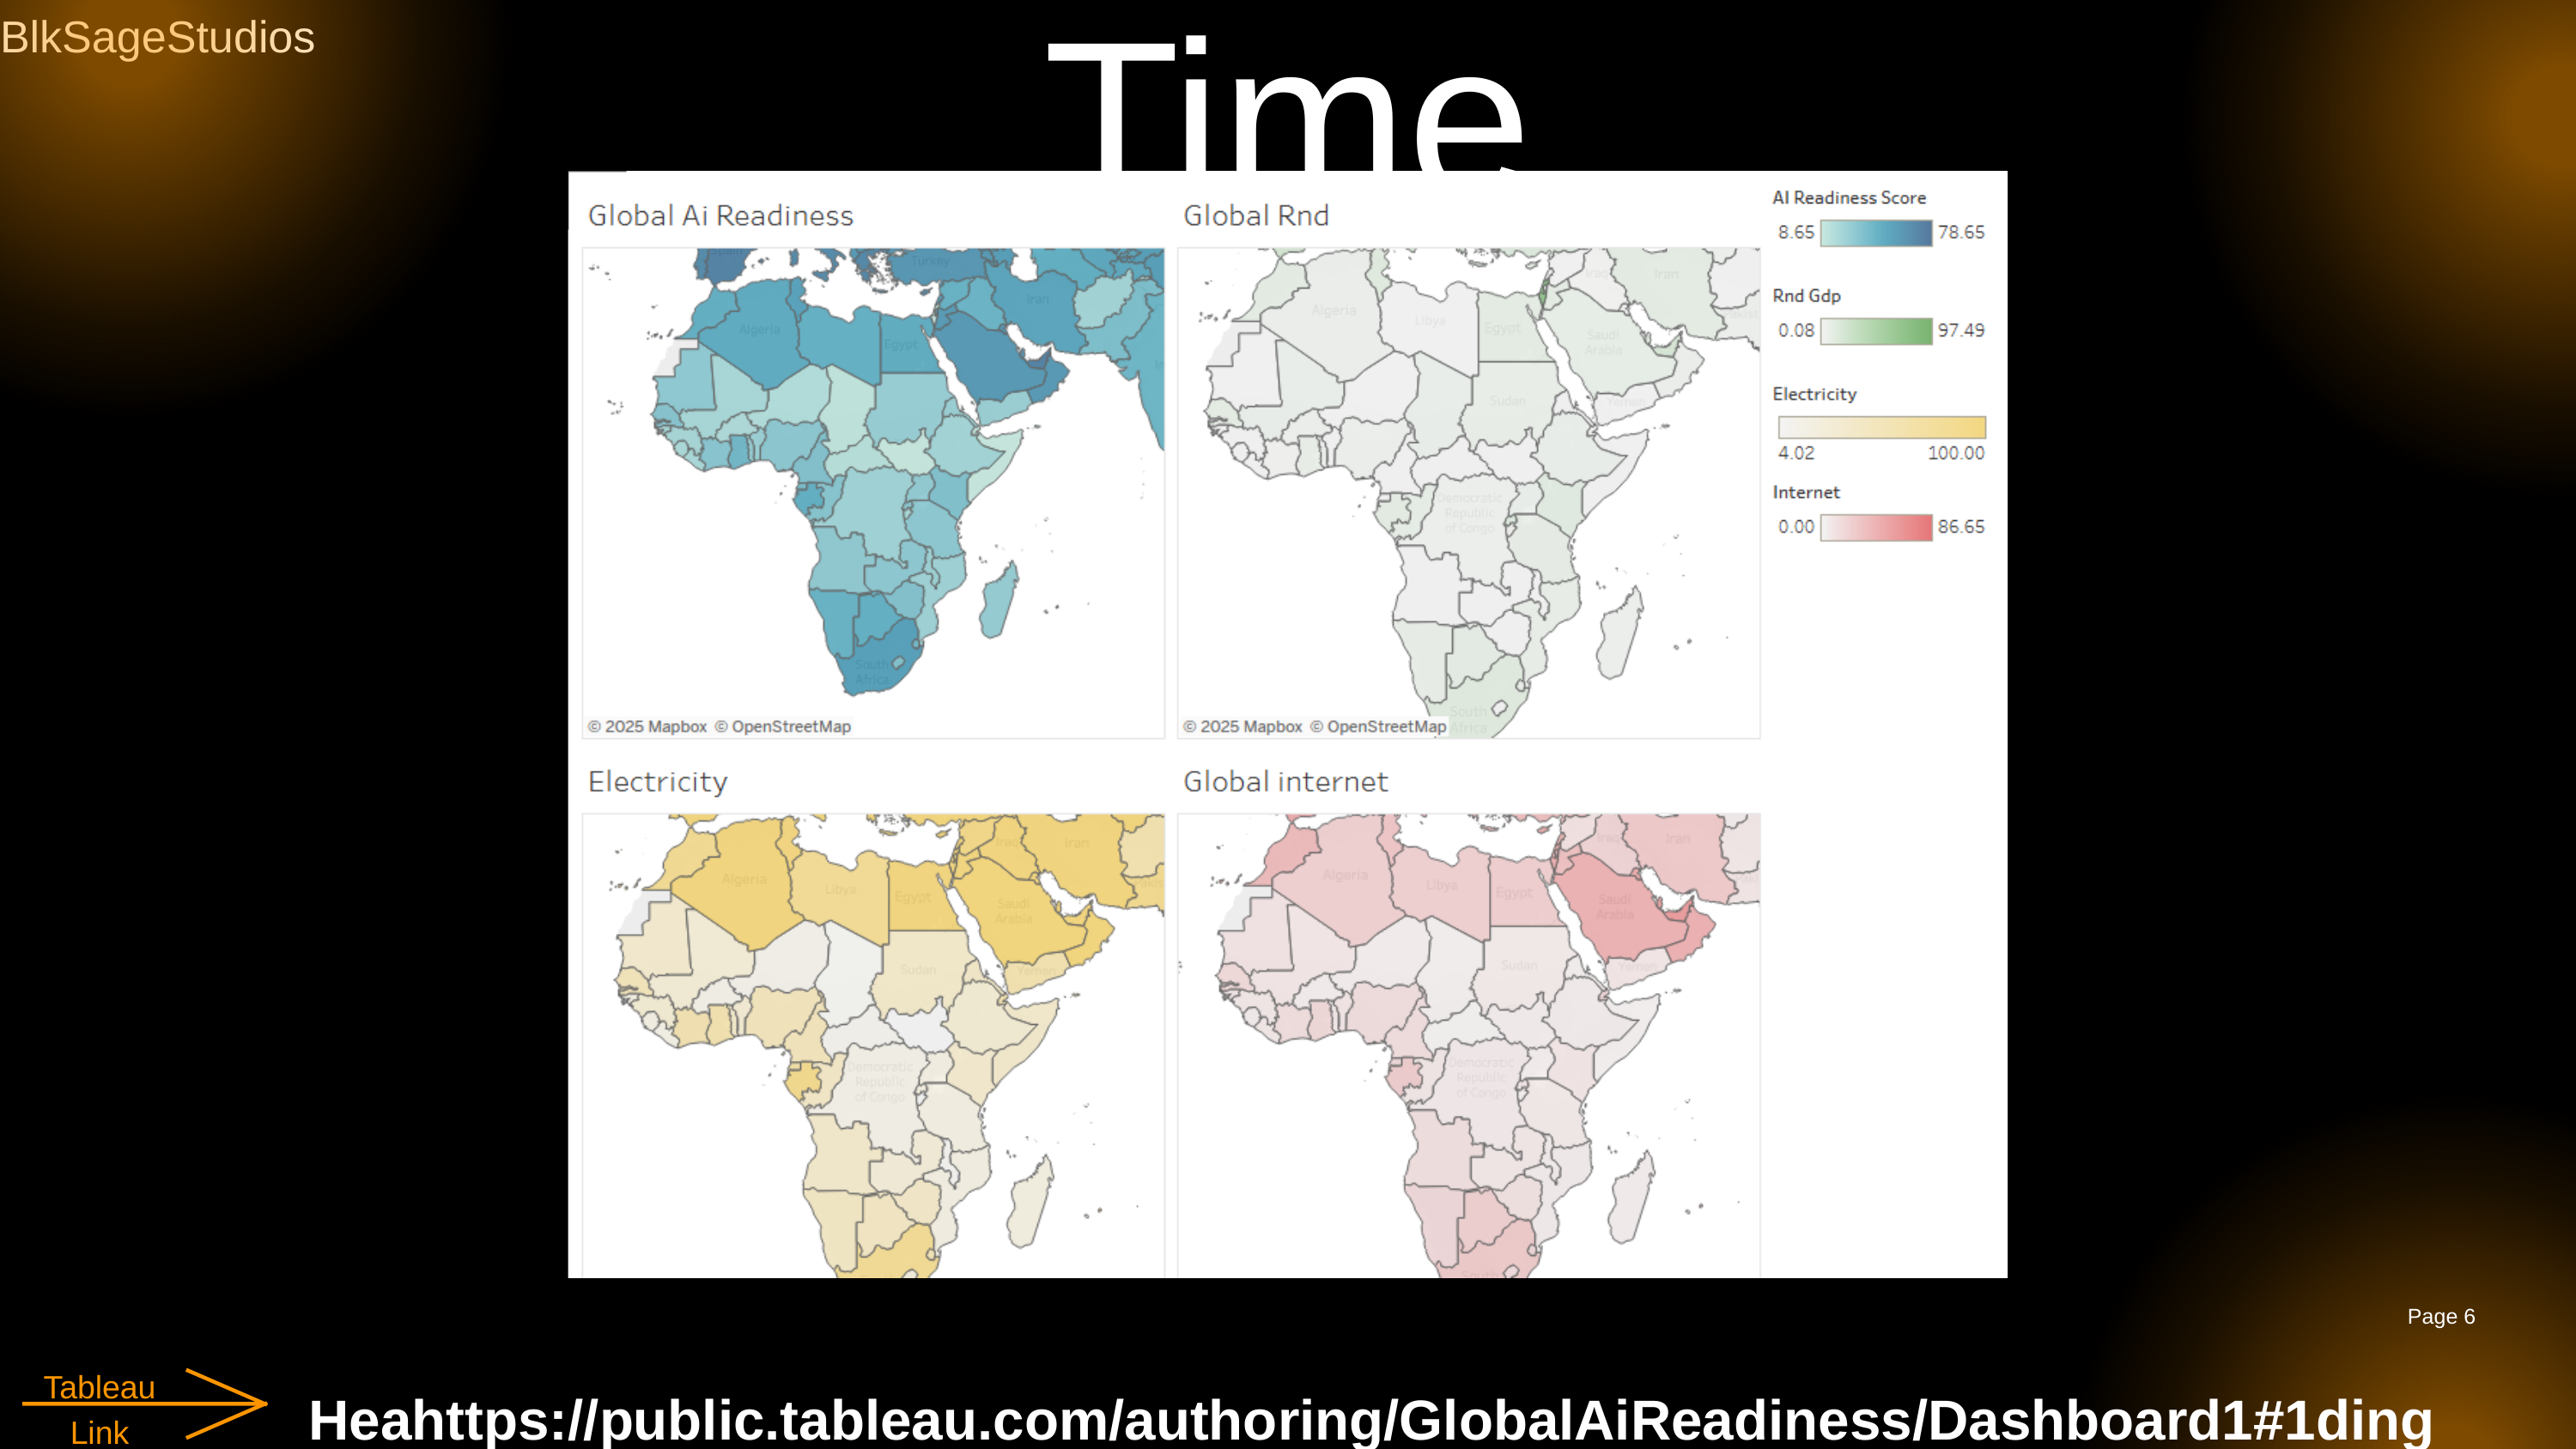

Time
BlkSageStudios

Page 6
Tableau Link

Heahttps://public.tableau.com/authoring/GlobalAiReadiness/Dashboard1#1ding